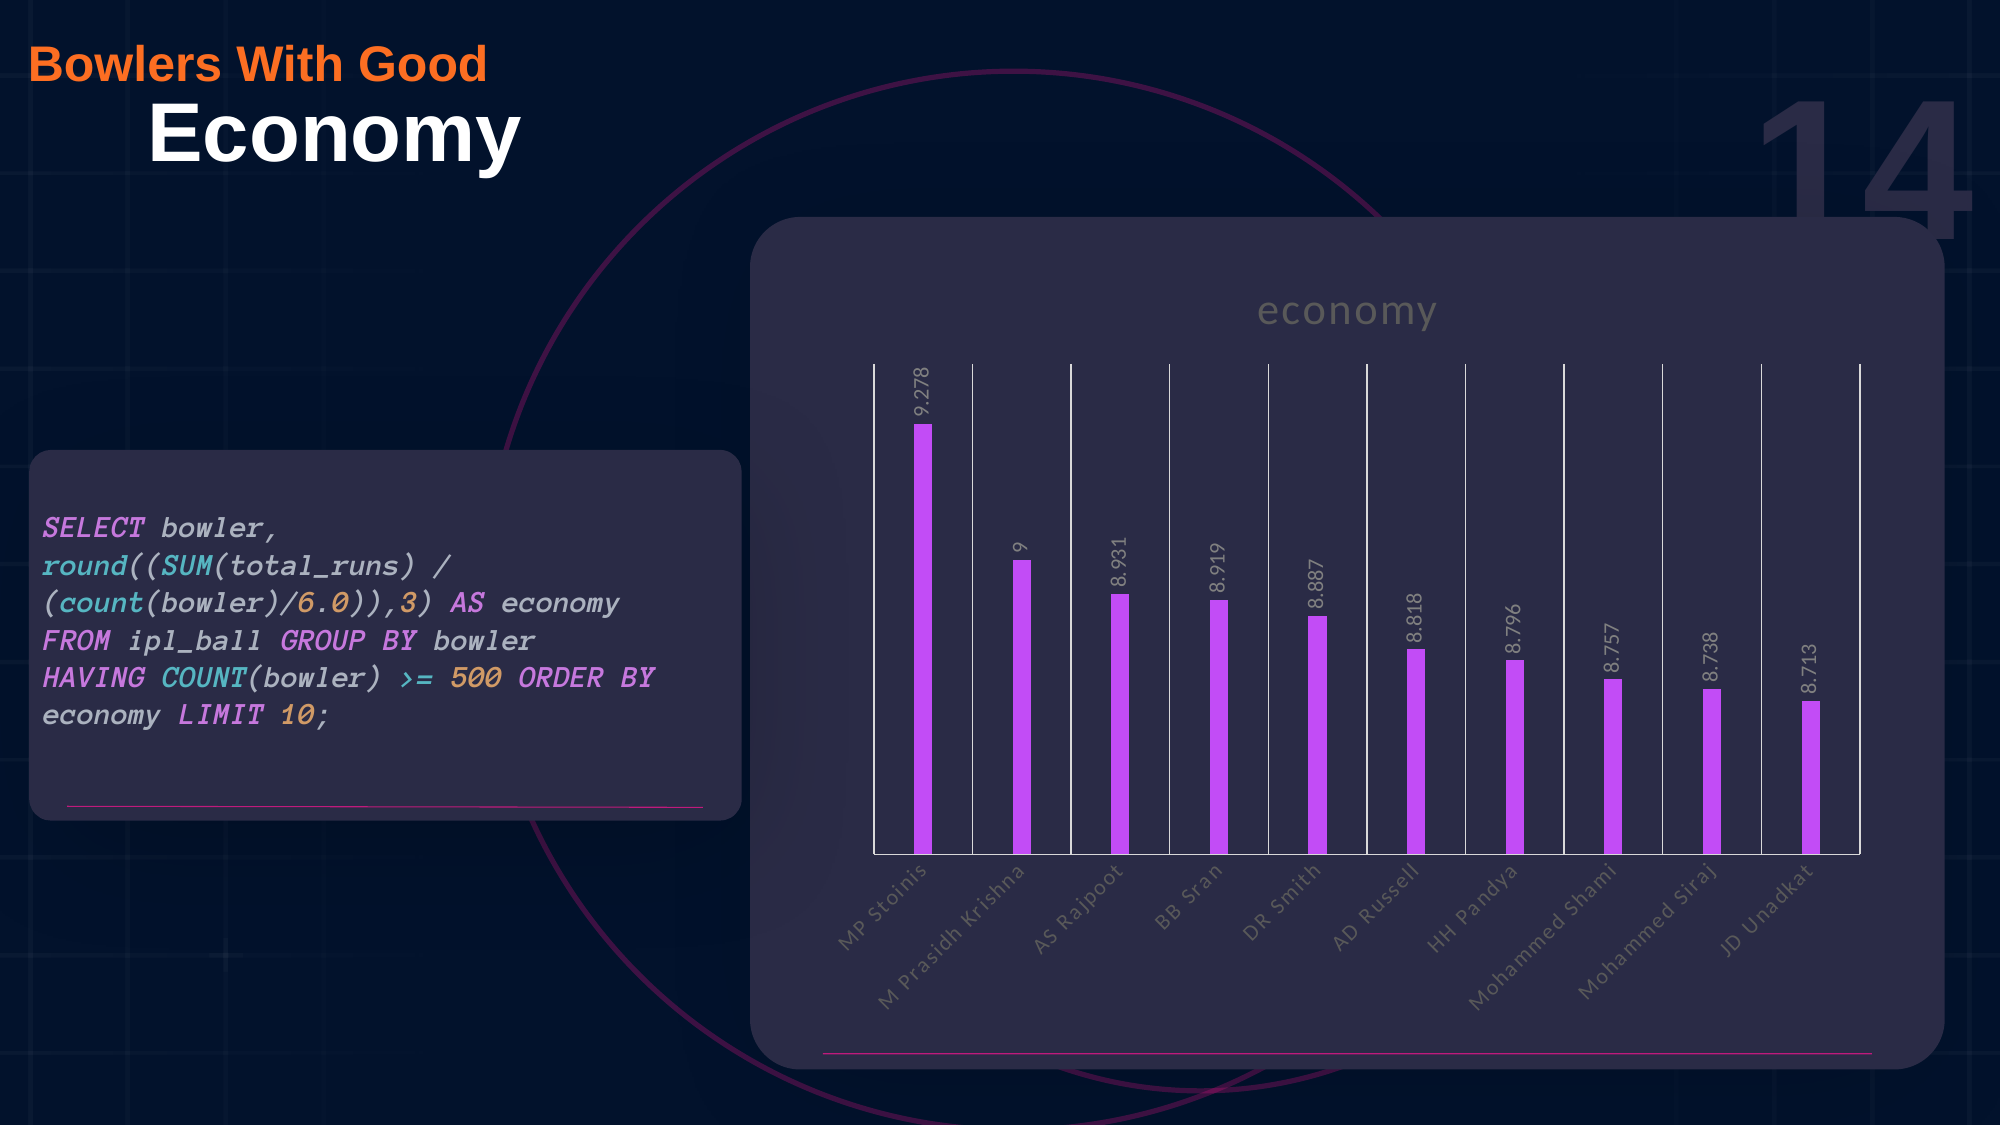

Bowlers With Good

Economy

### Chart

| Category |
|---|

### Chart:

| Category | economy |
|---|---|
| MP Stoinis | 9.278 |
| M Prasidh Krishna | 9.0 |
| AS Rajpoot | 8.931 |
| BB Sran | 8.919 |
| DR Smith | 8.887 |
| AD Russell | 8.818 |
| HH Pandya | 8.796 |
| Mohammed Shami | 8.757 |
| Mohammed Siraj | 8.738 |
| JD Unadkat | 8.713 |

SELECT bowler,
round((SUM(total_runs) / (count(bowler)/6.0)),3) AS economy
FROM ipl_ball GROUP BY bowler
HAVING COUNT(bowler) >= 500 ORDER BY economy LIMIT 10;